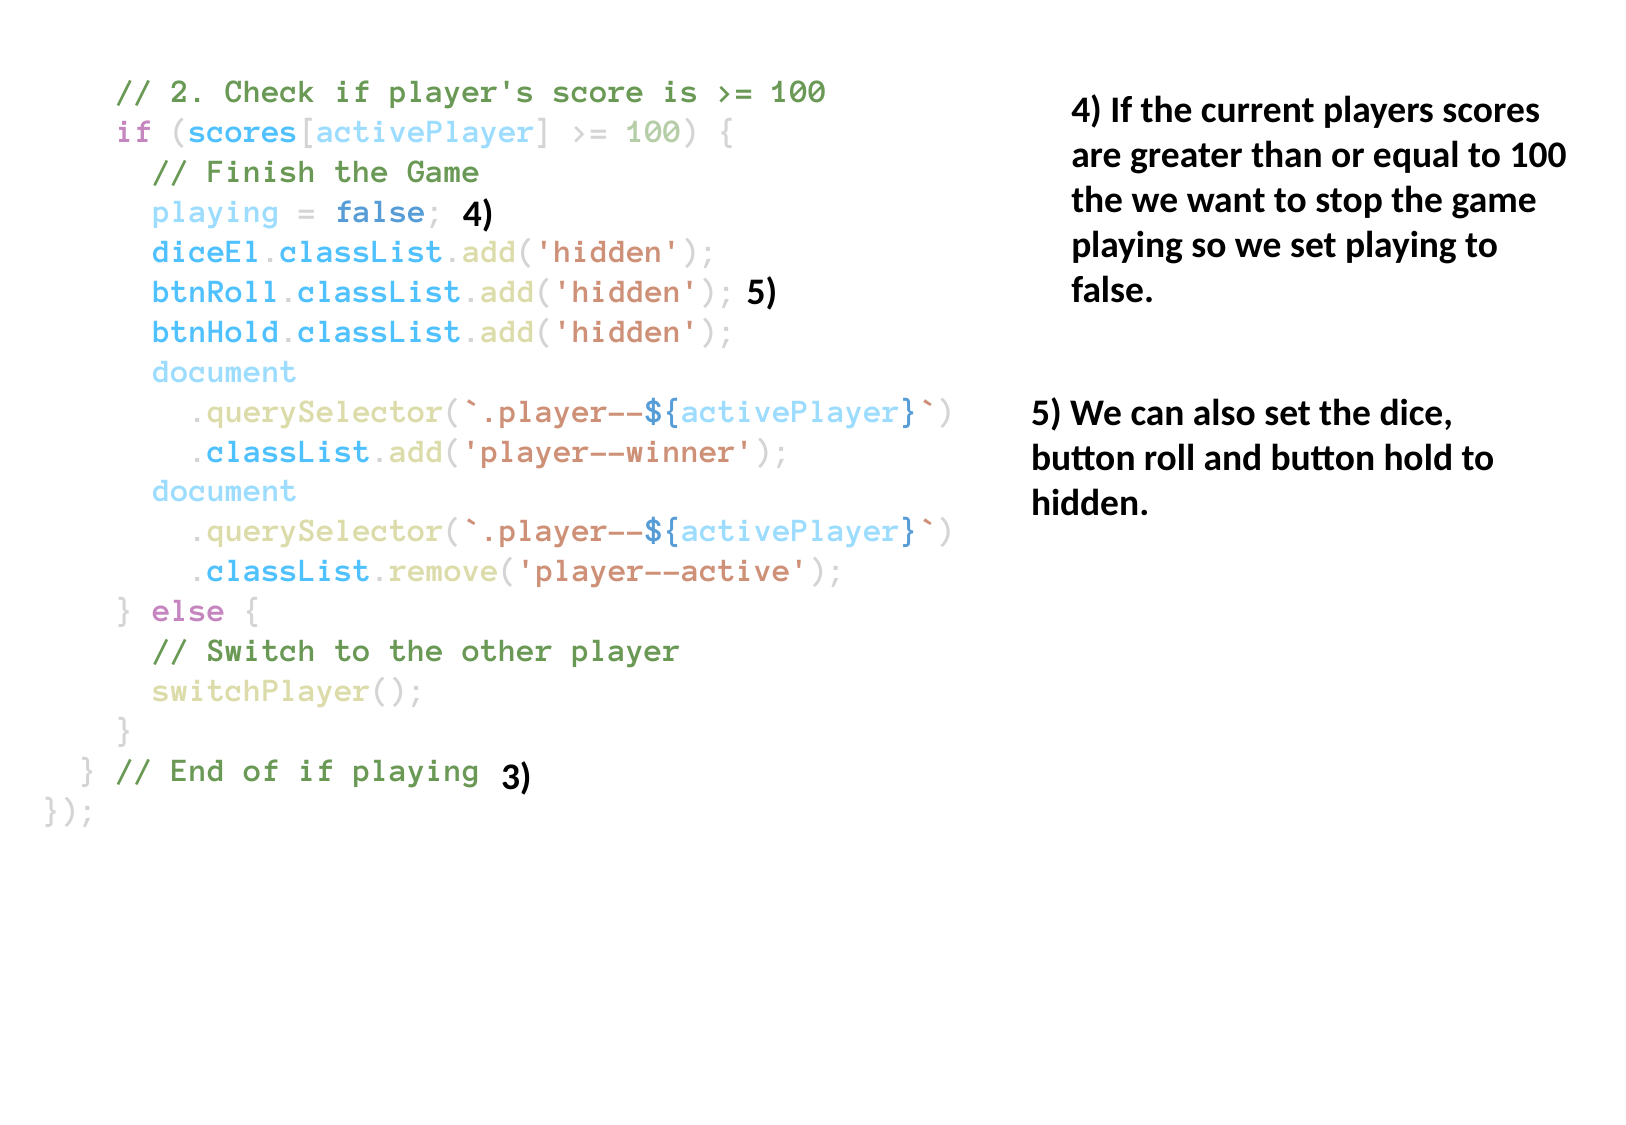

// 2. Check if player's score is >= 100
    if (scores[activePlayer] >= 100) {
      // Finish the Game
      playing = false;
      diceEl.classList.add('hidden');
      btnRoll.classList.add('hidden');
      btnHold.classList.add('hidden');
      document
        .querySelector(`.player--${activePlayer}`)
        .classList.add('player--winner');
      document
        .querySelector(`.player--${activePlayer}`)
        .classList.remove('player--active');
    } else {
      // Switch to the other player
      switchPlayer();
    }
  } // End of if playing
});

4) If the current players scores are greater than or equal to 100 the we want to stop the game playing so we set playing to false.
4)
5)
5) We can also set the dice, button roll and button hold to hidden.
3)